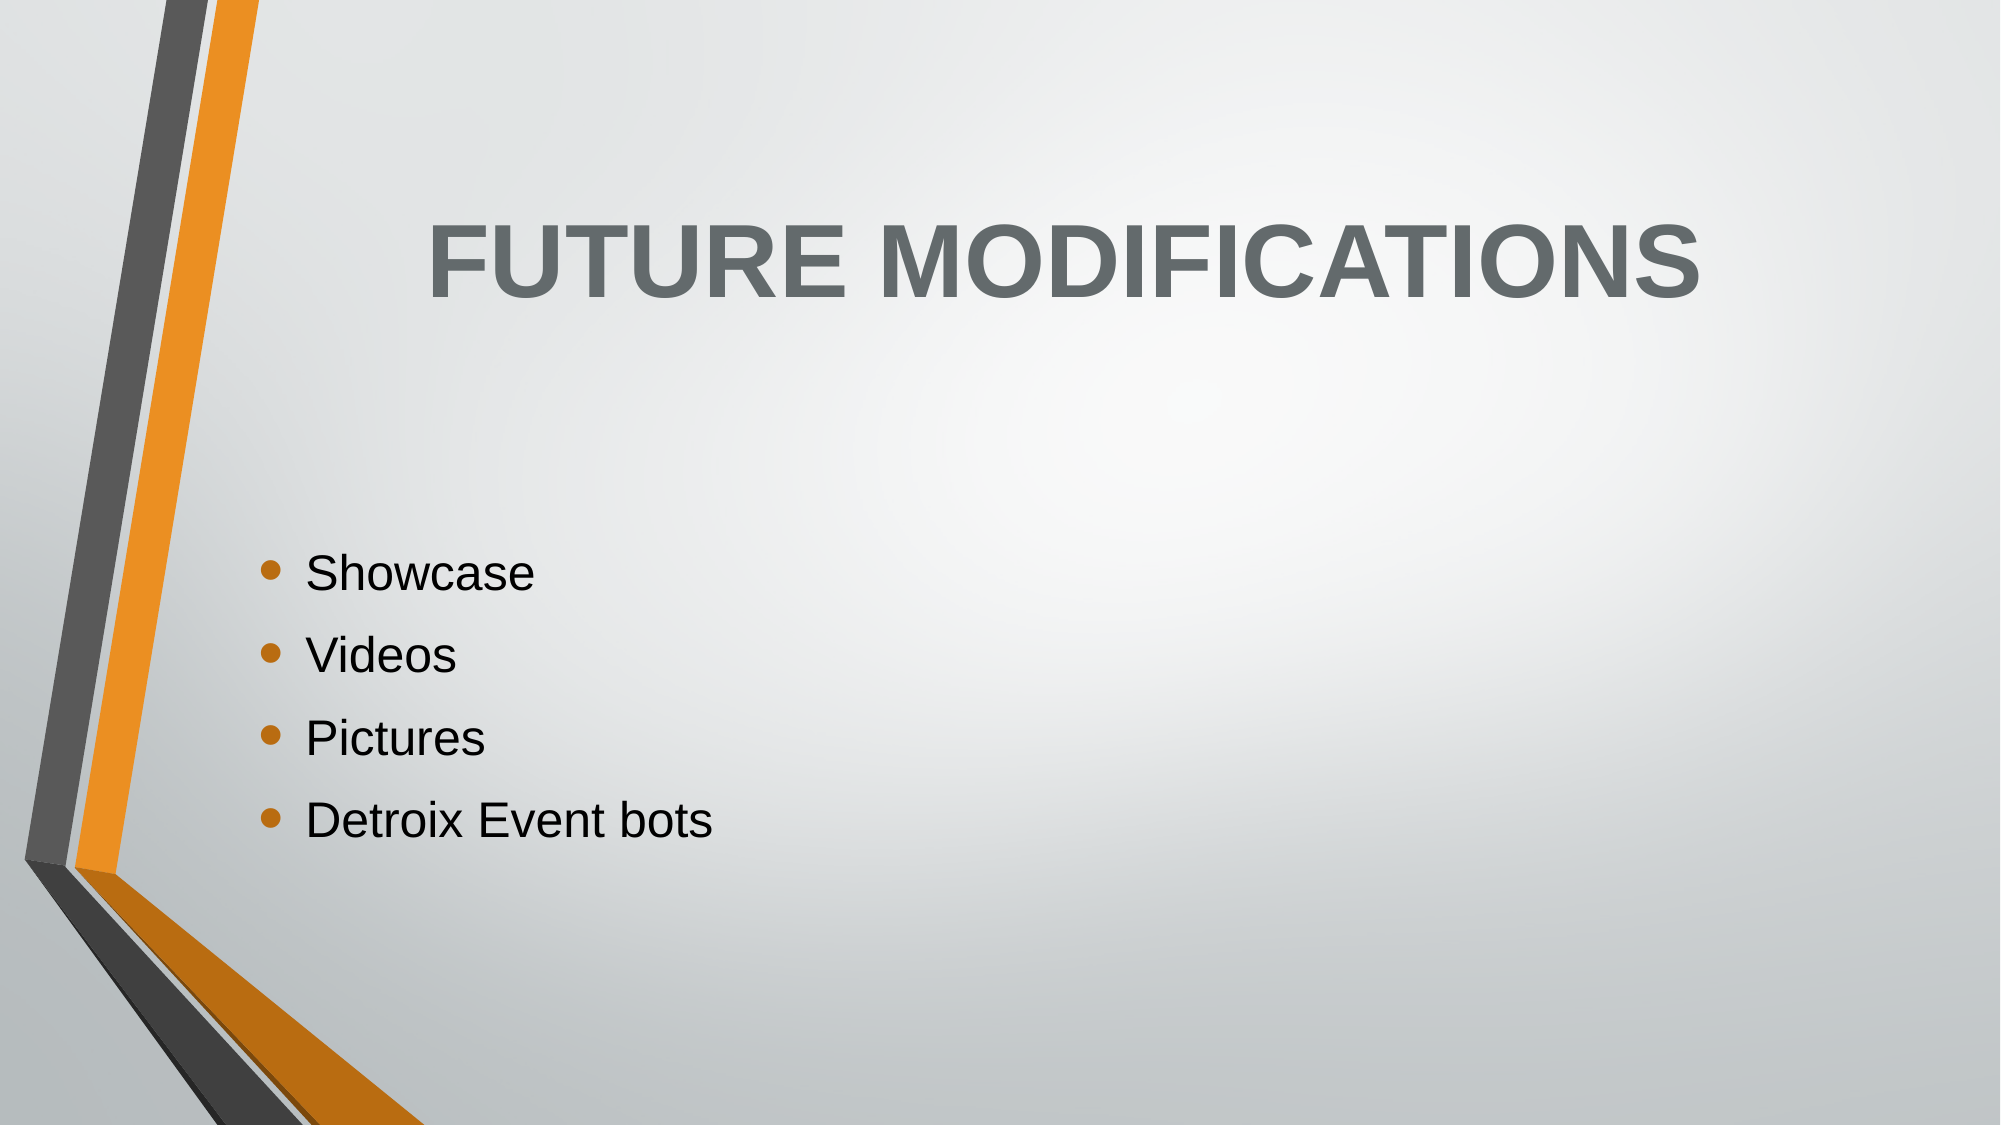

# FUTURE MODIFICATIONS
Showcase
Videos
Pictures
Detroix Event bots